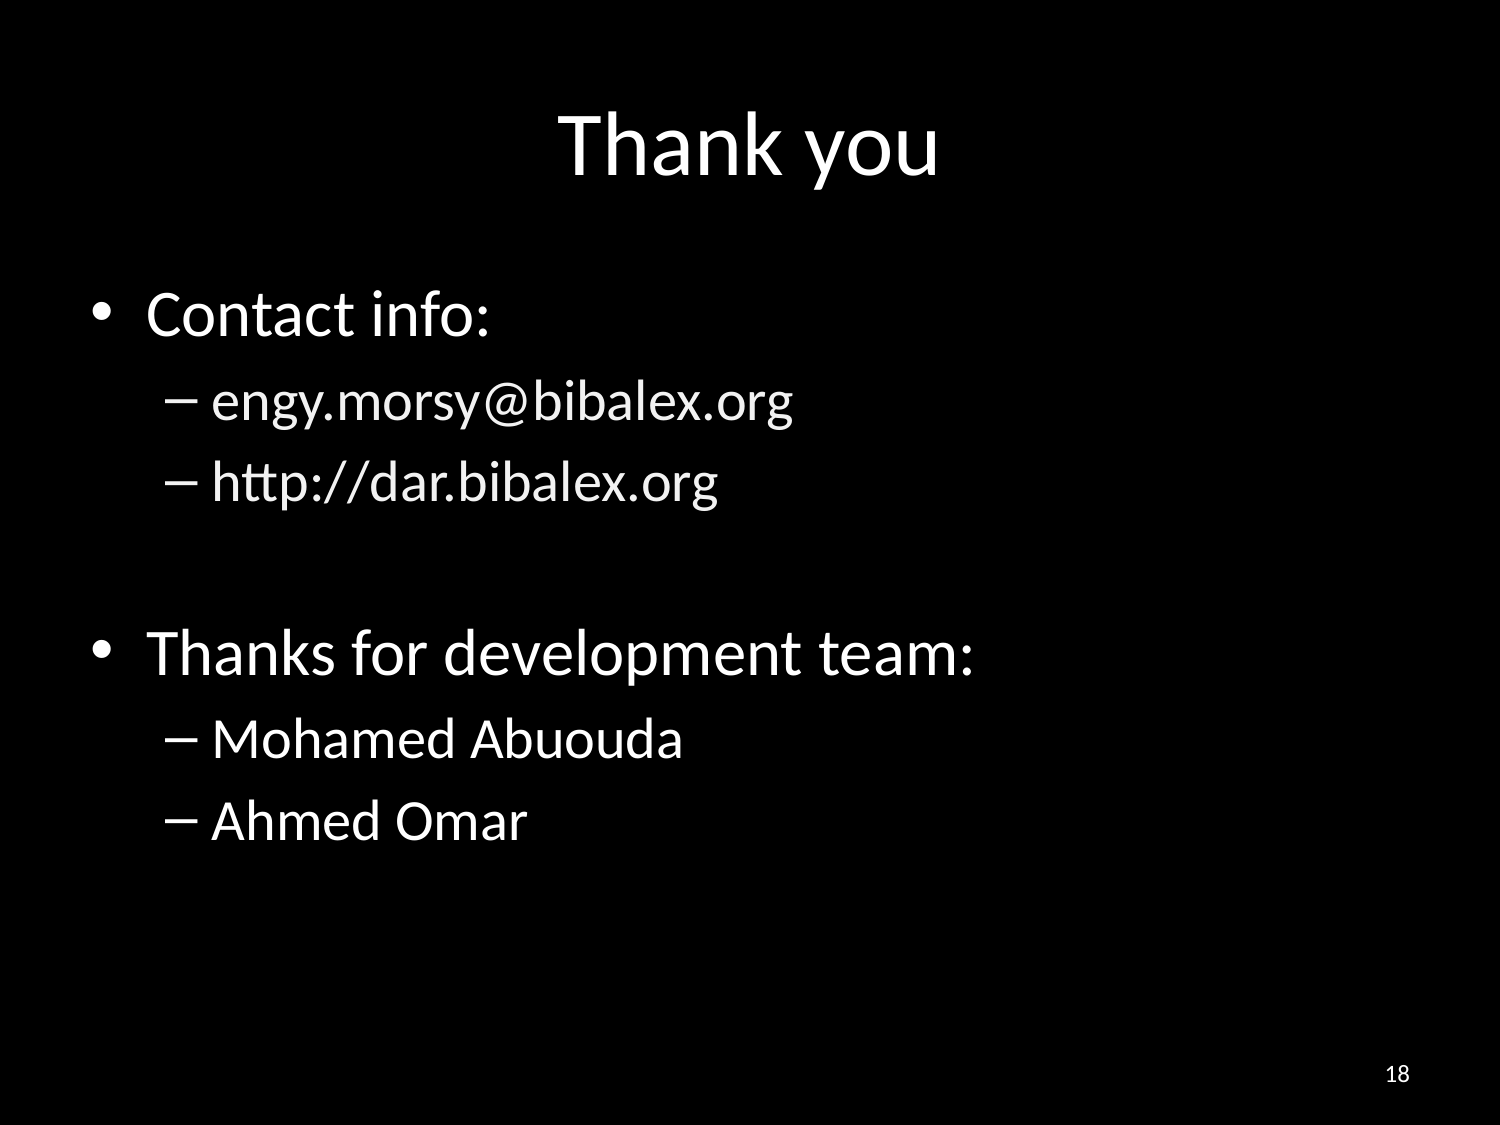

# Thank you
Contact info:
engy.morsy@bibalex.org
http://dar.bibalex.org

Thanks for development team:
Mohamed Abuouda
Ahmed Omar
18